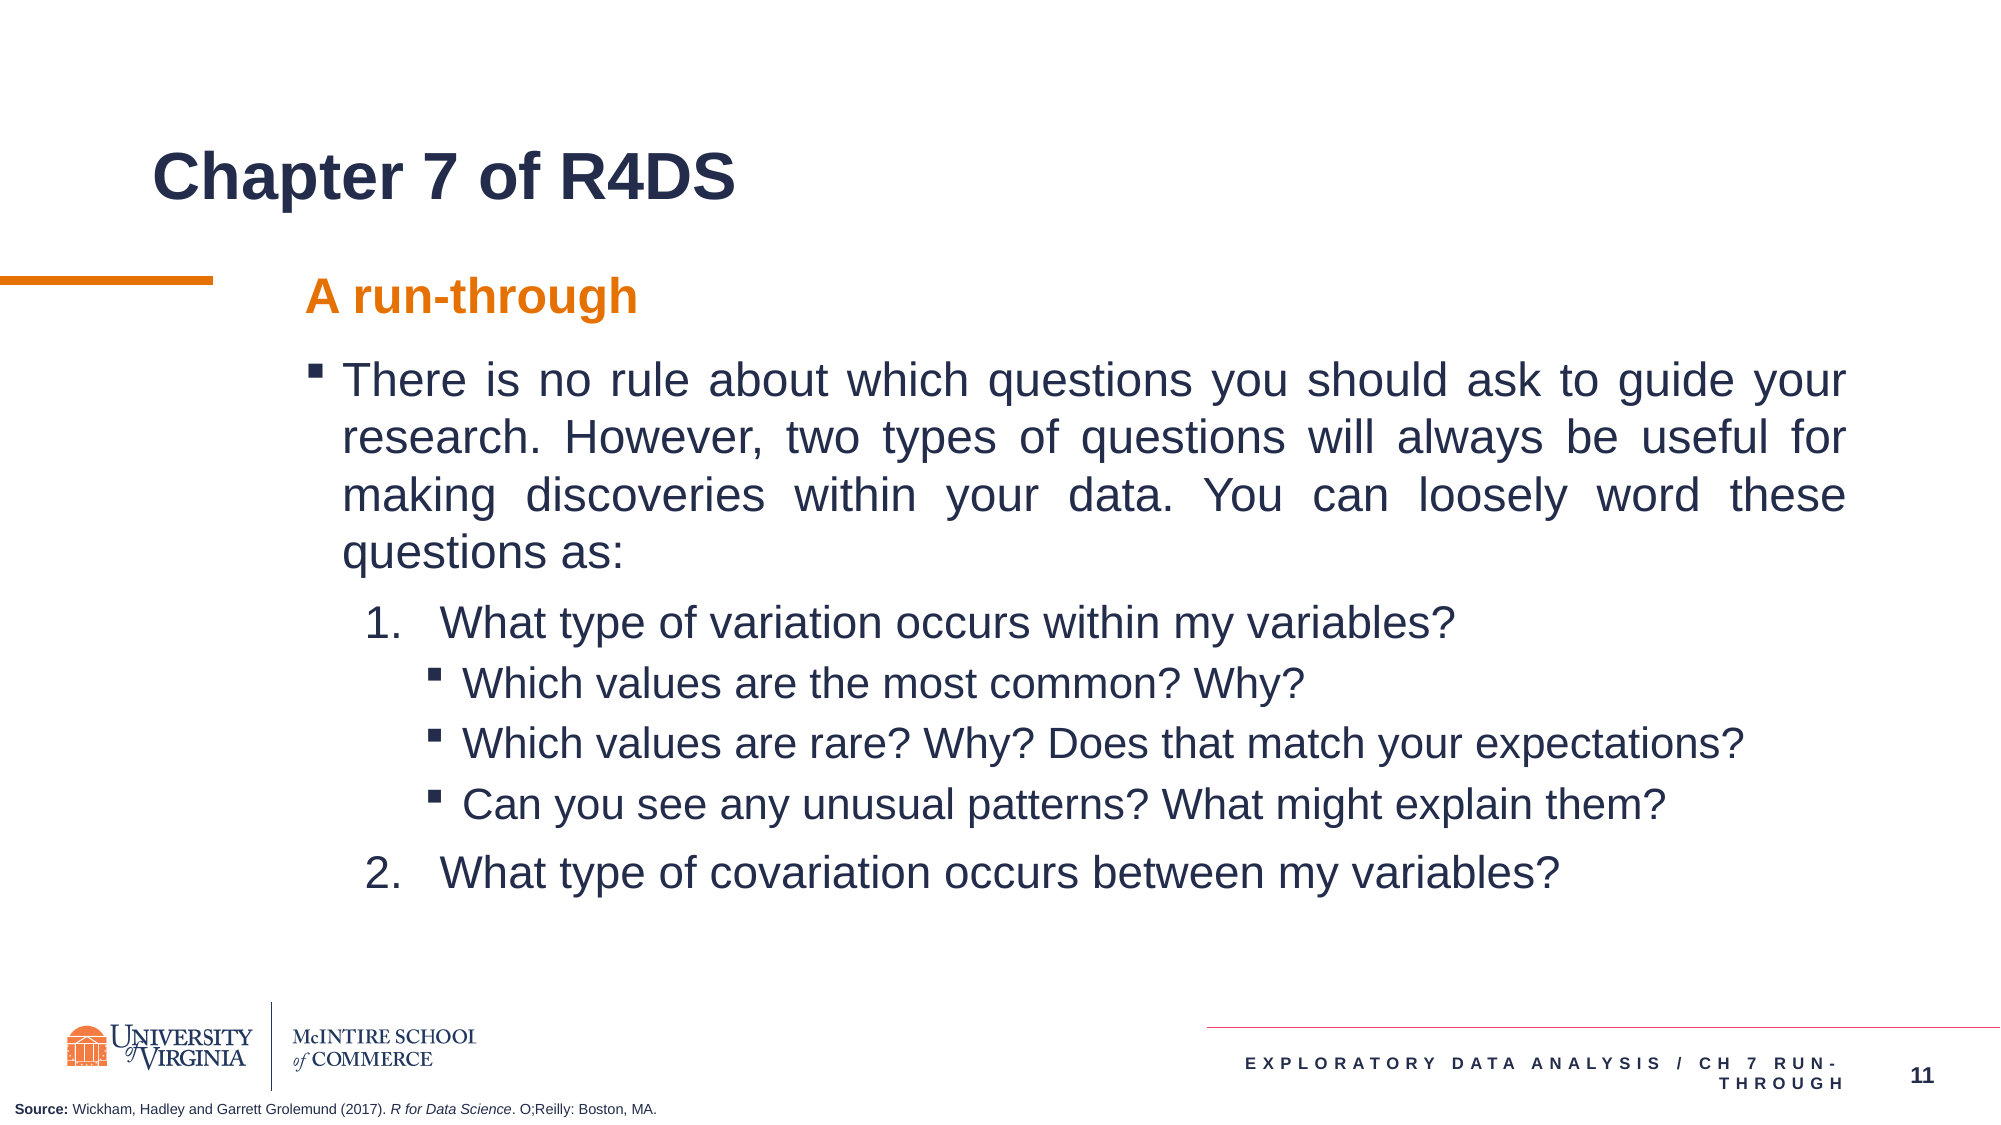

# Chapter 7 of R4DS
A run-through
There is no rule about which questions you should ask to guide your research. However, two types of questions will always be useful for making discoveries within your data. You can loosely word these questions as:
What type of variation occurs within my variables?
Which values are the most common? Why?
Which values are rare? Why? Does that match your expectations?
Can you see any unusual patterns? What might explain them?
What type of covariation occurs between my variables?

11
Exploratory data analysis / ch 7 run-through
Source: Wickham, Hadley and Garrett Grolemund (2017). R for Data Science. O;Reilly: Boston, MA.